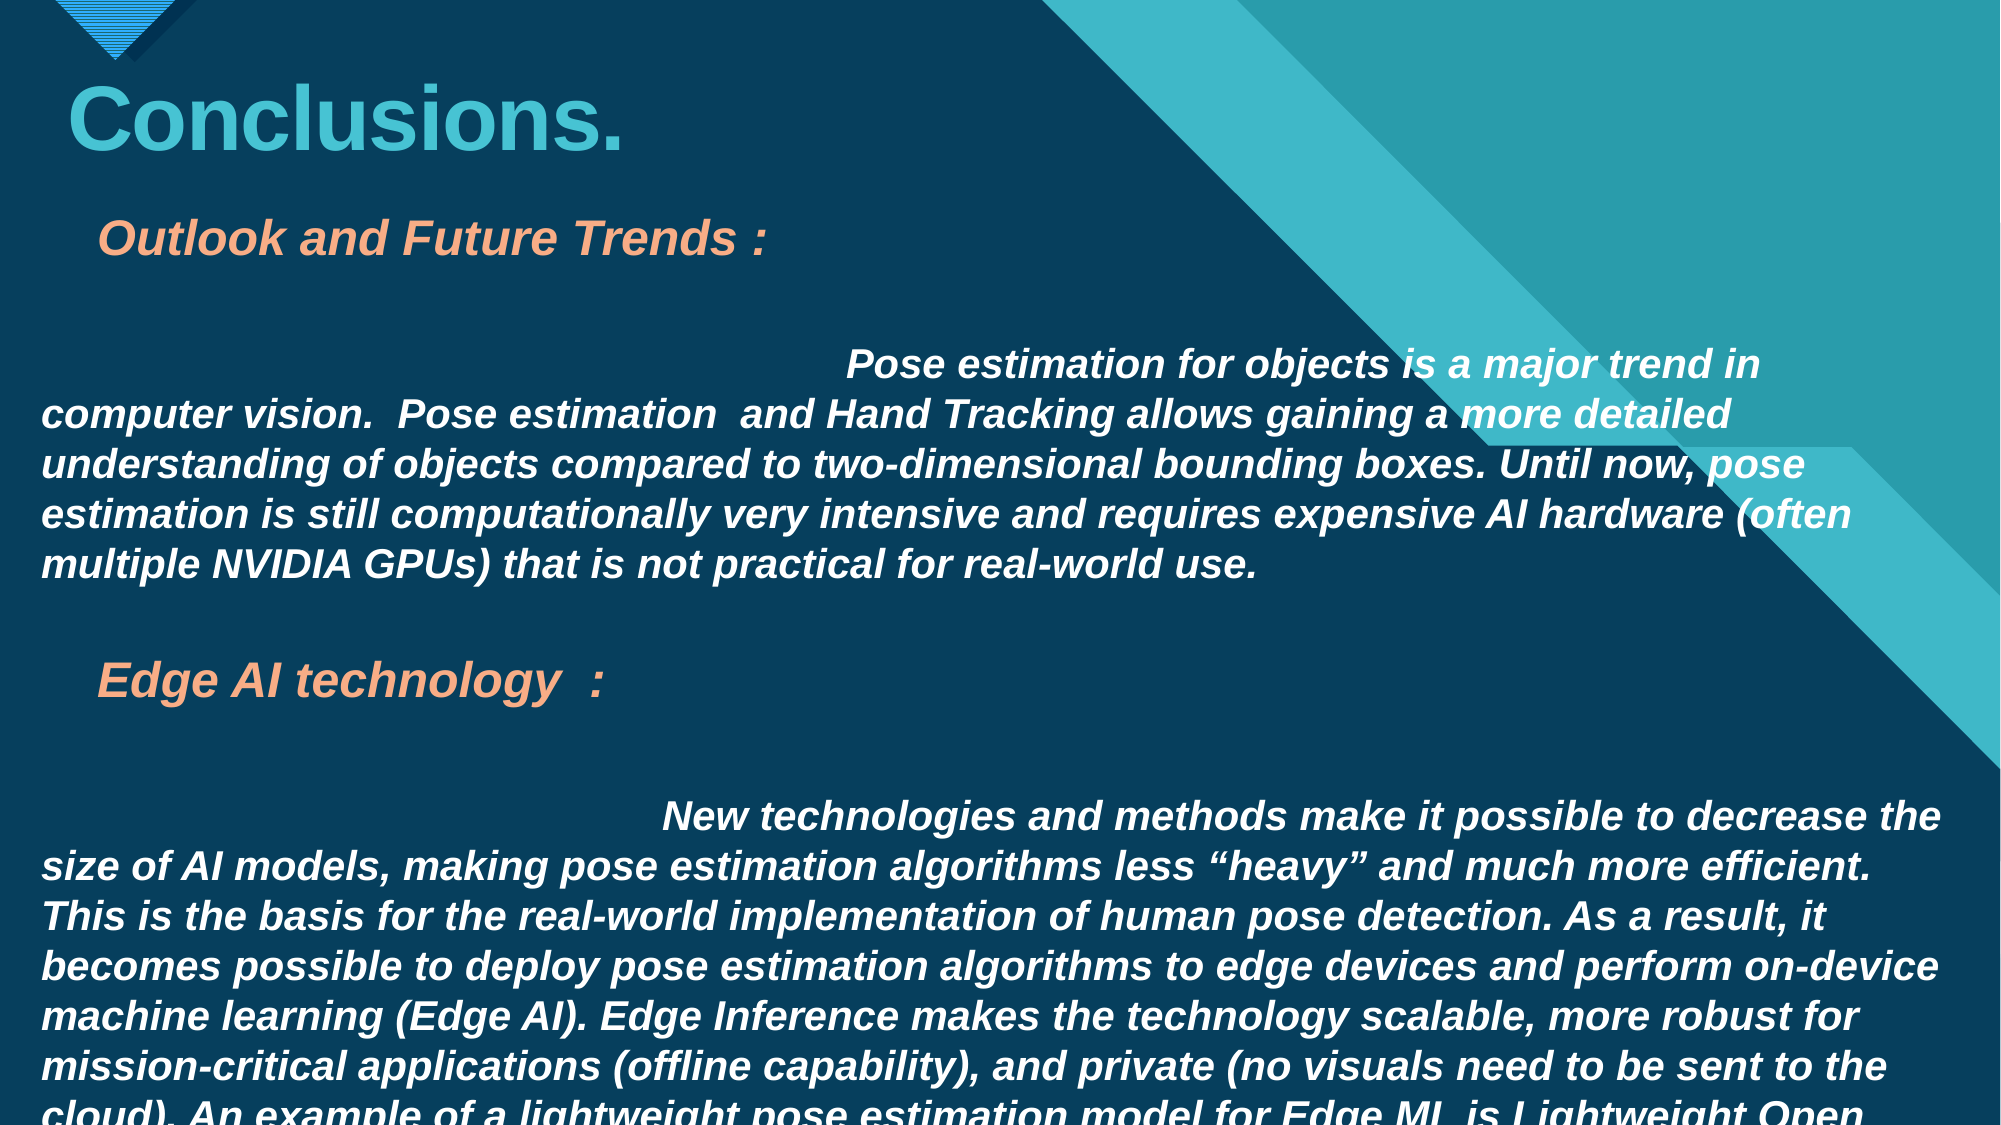

# Conclusions.
    Outlook and Future Trends :
                                                                      Pose estimation for objects is a major trend in computer vision.  Pose estimation  and Hand Tracking allows gaining a more detailed understanding of objects compared to two-dimensional bounding boxes. Until now, pose estimation is still computationally very intensive and requires expensive AI hardware (often multiple NVIDIA GPUs) that is not practical for real-world use.
    Edge AI technology  :

                                                      New technologies and methods make it possible to decrease the size of AI models, making pose estimation algorithms less “heavy” and much more efficient. This is the basis for the real-world implementation of human pose detection. As a result, it becomes possible to deploy pose estimation algorithms to edge devices and perform on-device machine learning (Edge AI). Edge Inference makes the technology scalable, more robust for mission-critical applications (offline capability), and private (no visuals need to be sent to the cloud). An example of a lightweight pose estimation model for Edge ML is Lightweight Open Pose.
25